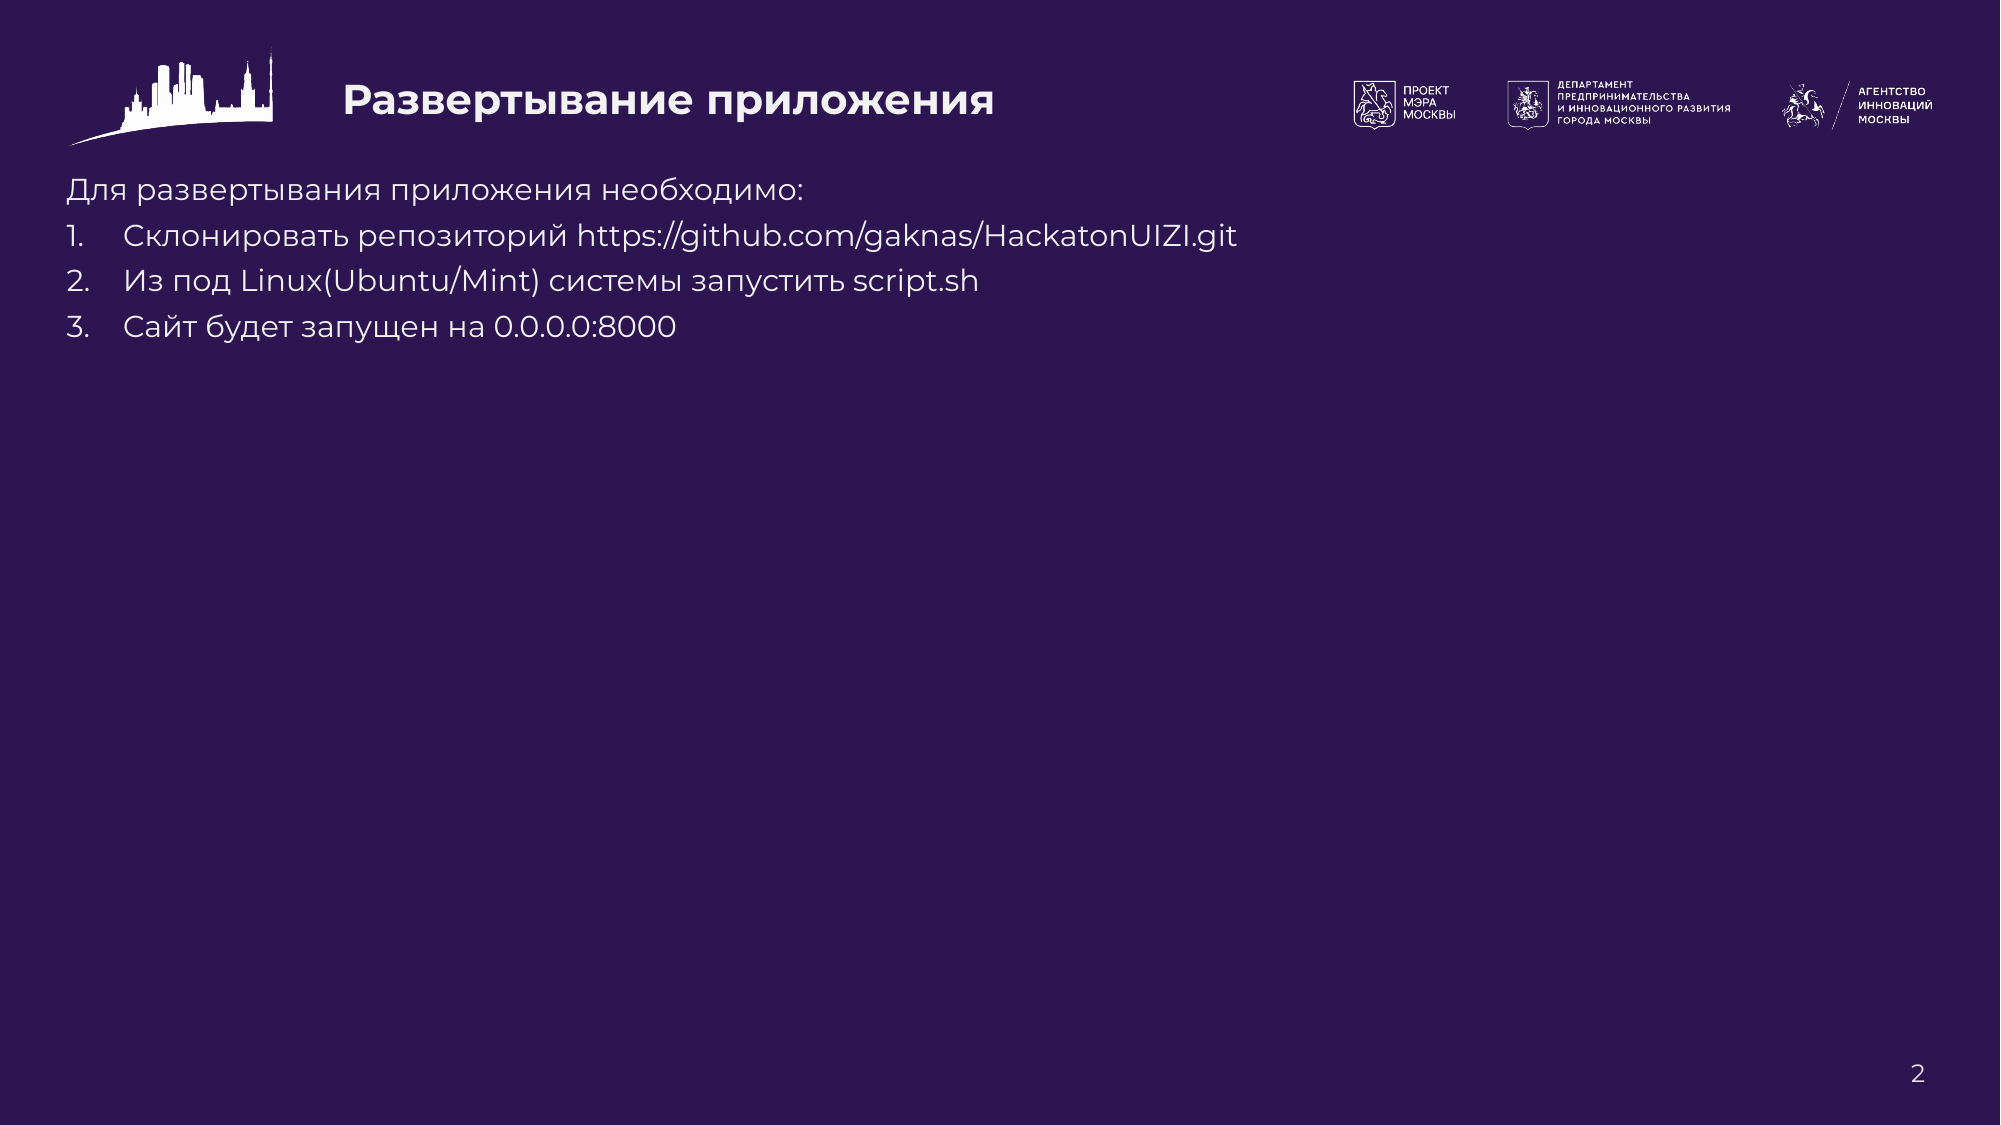

# Развертывание приложения
Для развертывания приложения необходимо:
Склонировать репозиторий https://github.com/gaknas/HackatonUIZI.git
Из под Linux(Ubuntu/Mint) системы запустить script.sh
Сайт будет запущен на 0.0.0.0:8000
2